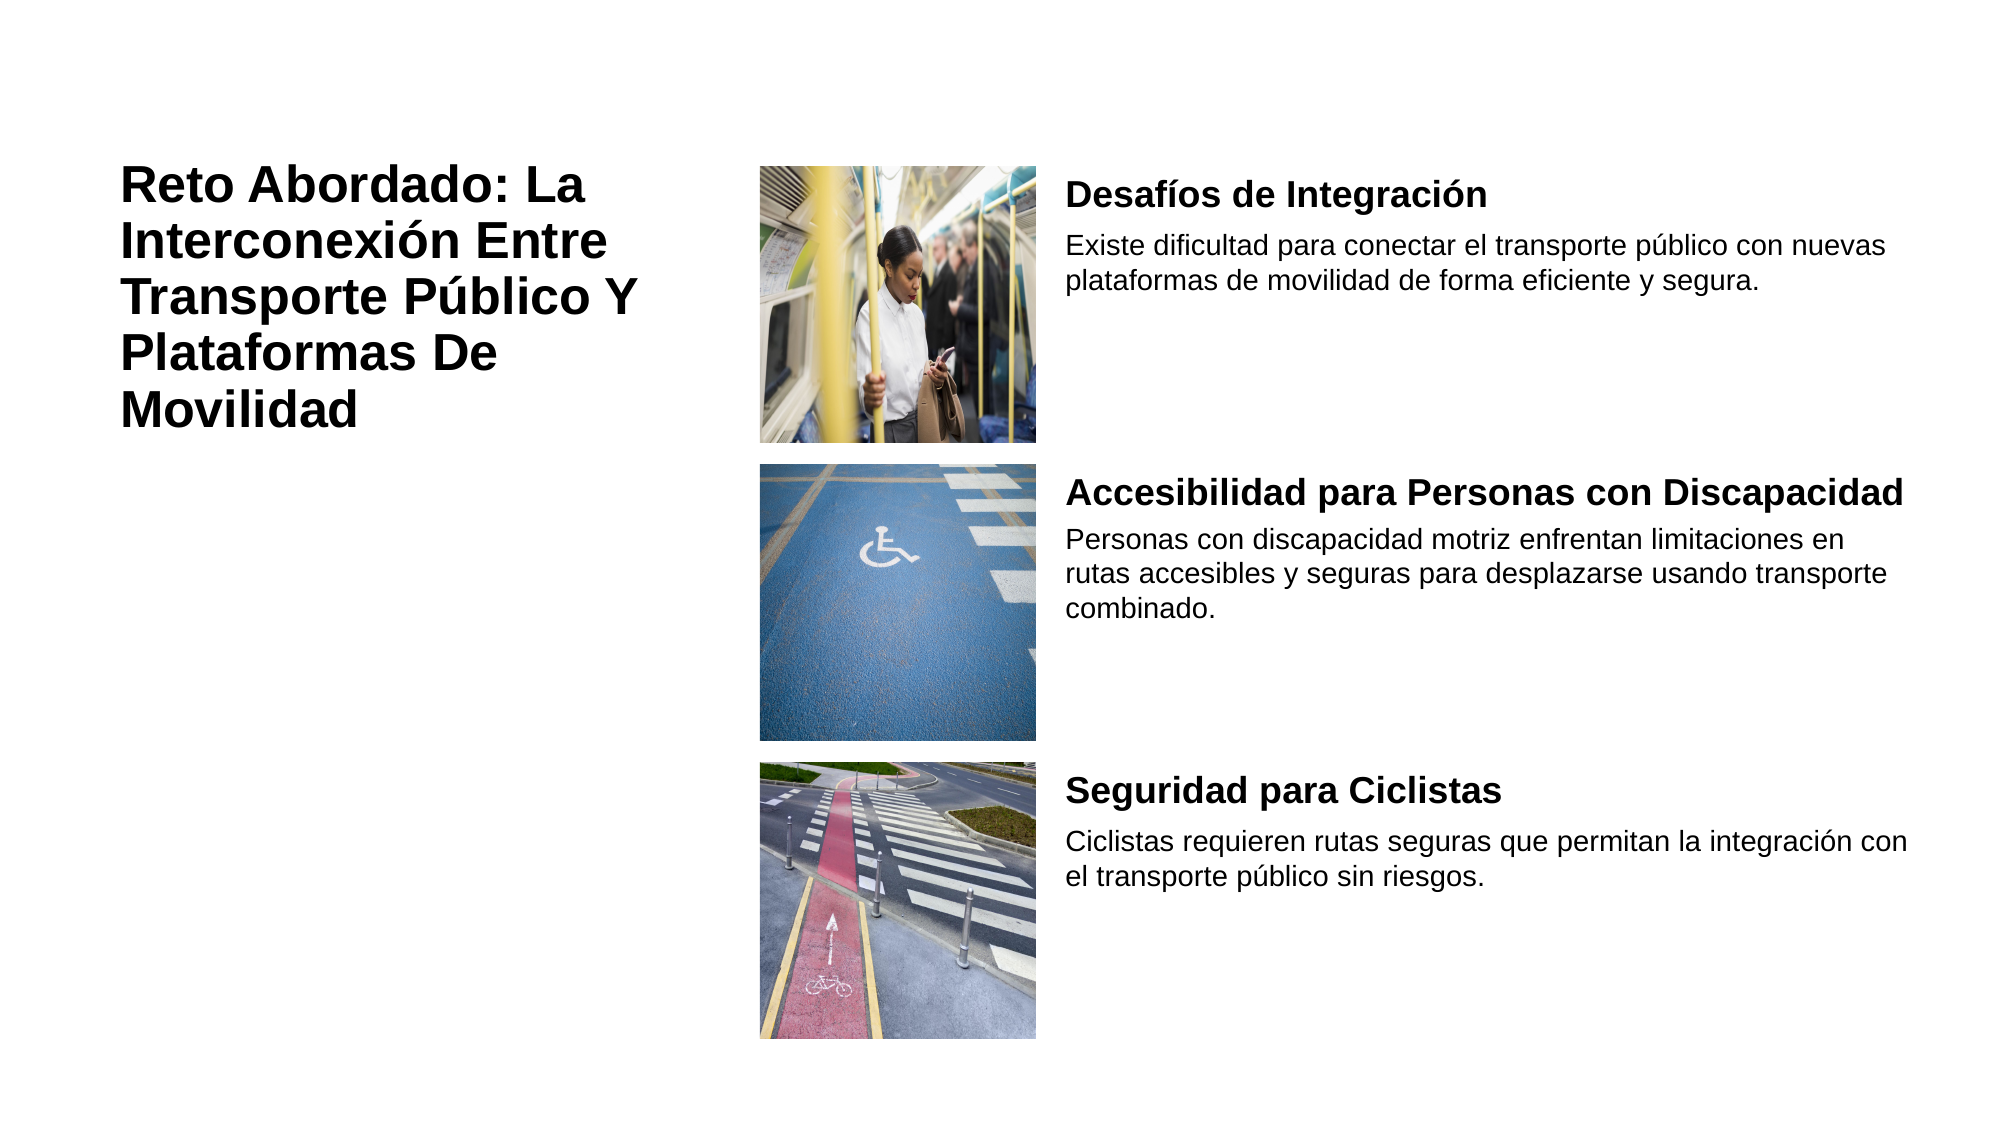

# Reto Abordado: La Interconexión Entre Transporte Público Y Plataformas De Movilidad
Desafíos de Integración
Existe dificultad para conectar el transporte público con nuevas plataformas de movilidad de forma eficiente y segura.
Accesibilidad para Personas con Discapacidad
Personas con discapacidad motriz enfrentan limitaciones en rutas accesibles y seguras para desplazarse usando transporte combinado.
Seguridad para Ciclistas
Ciclistas requieren rutas seguras que permitan la integración con el transporte público sin riesgos.